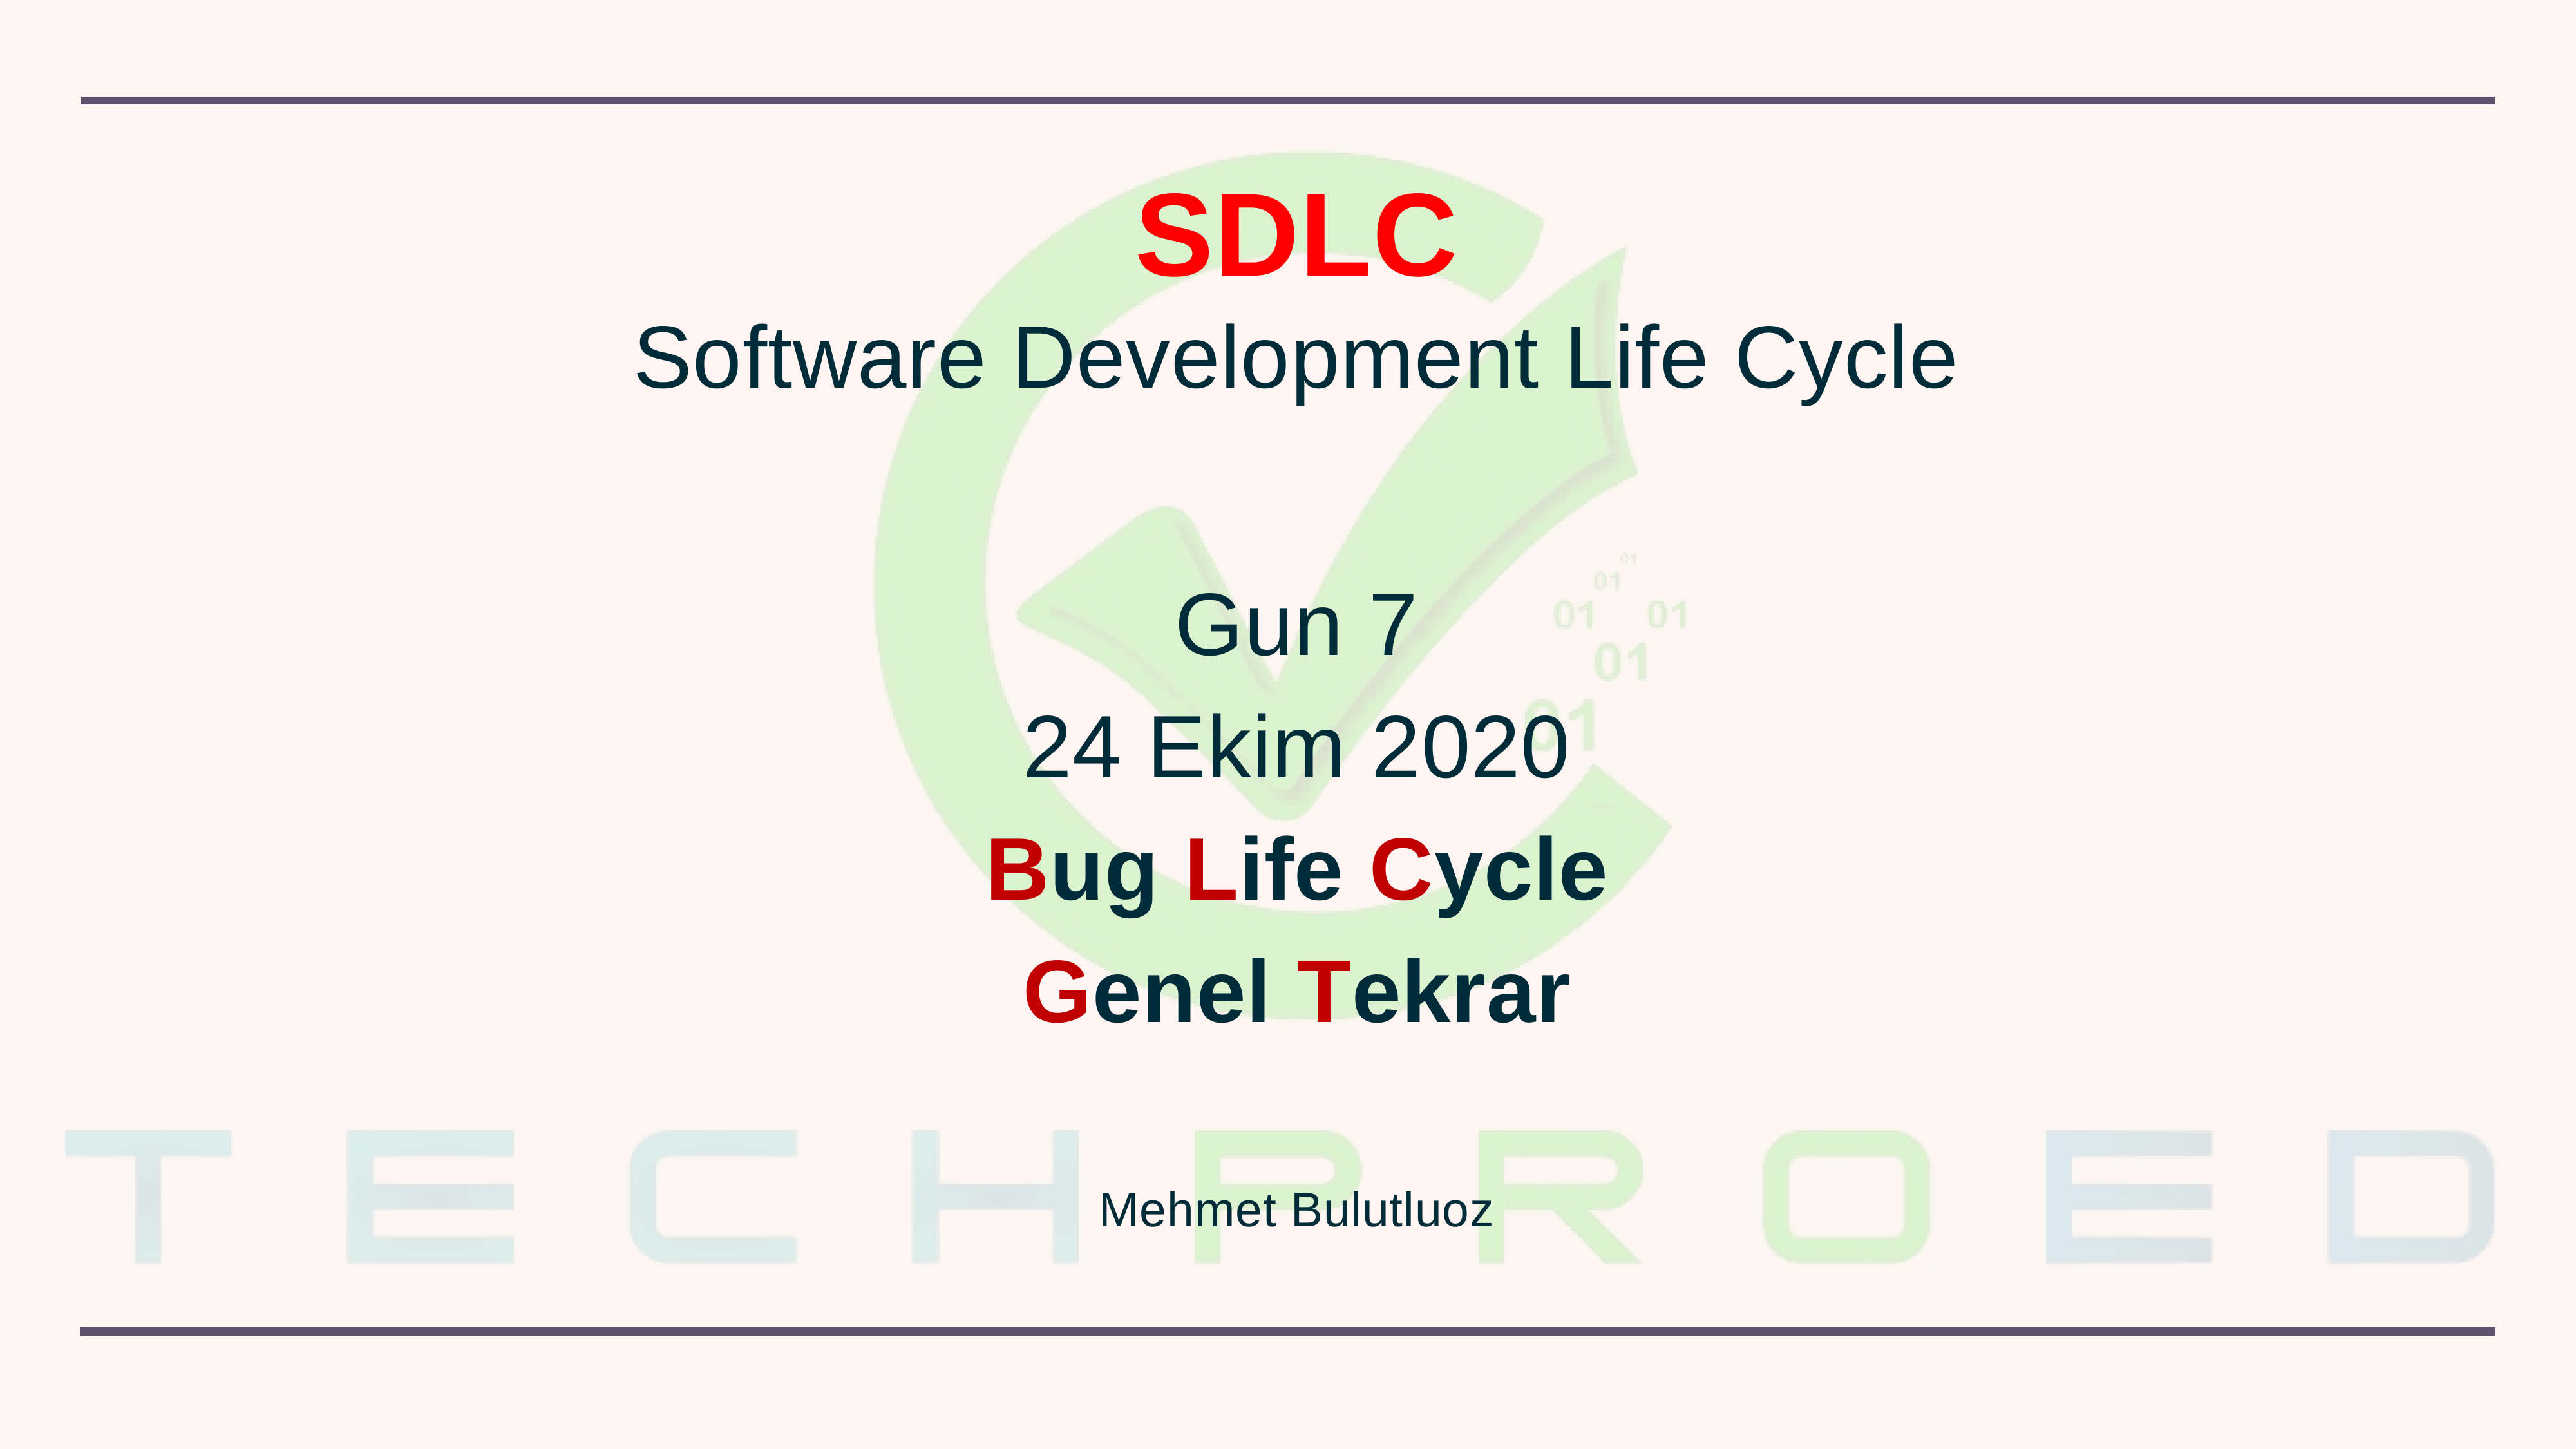

SDLC
Software Development Life Cycle

Gun 7
24 Ekim 2020
Bug Life Cycle
Genel Tekrar

Mehmet Bulutluoz